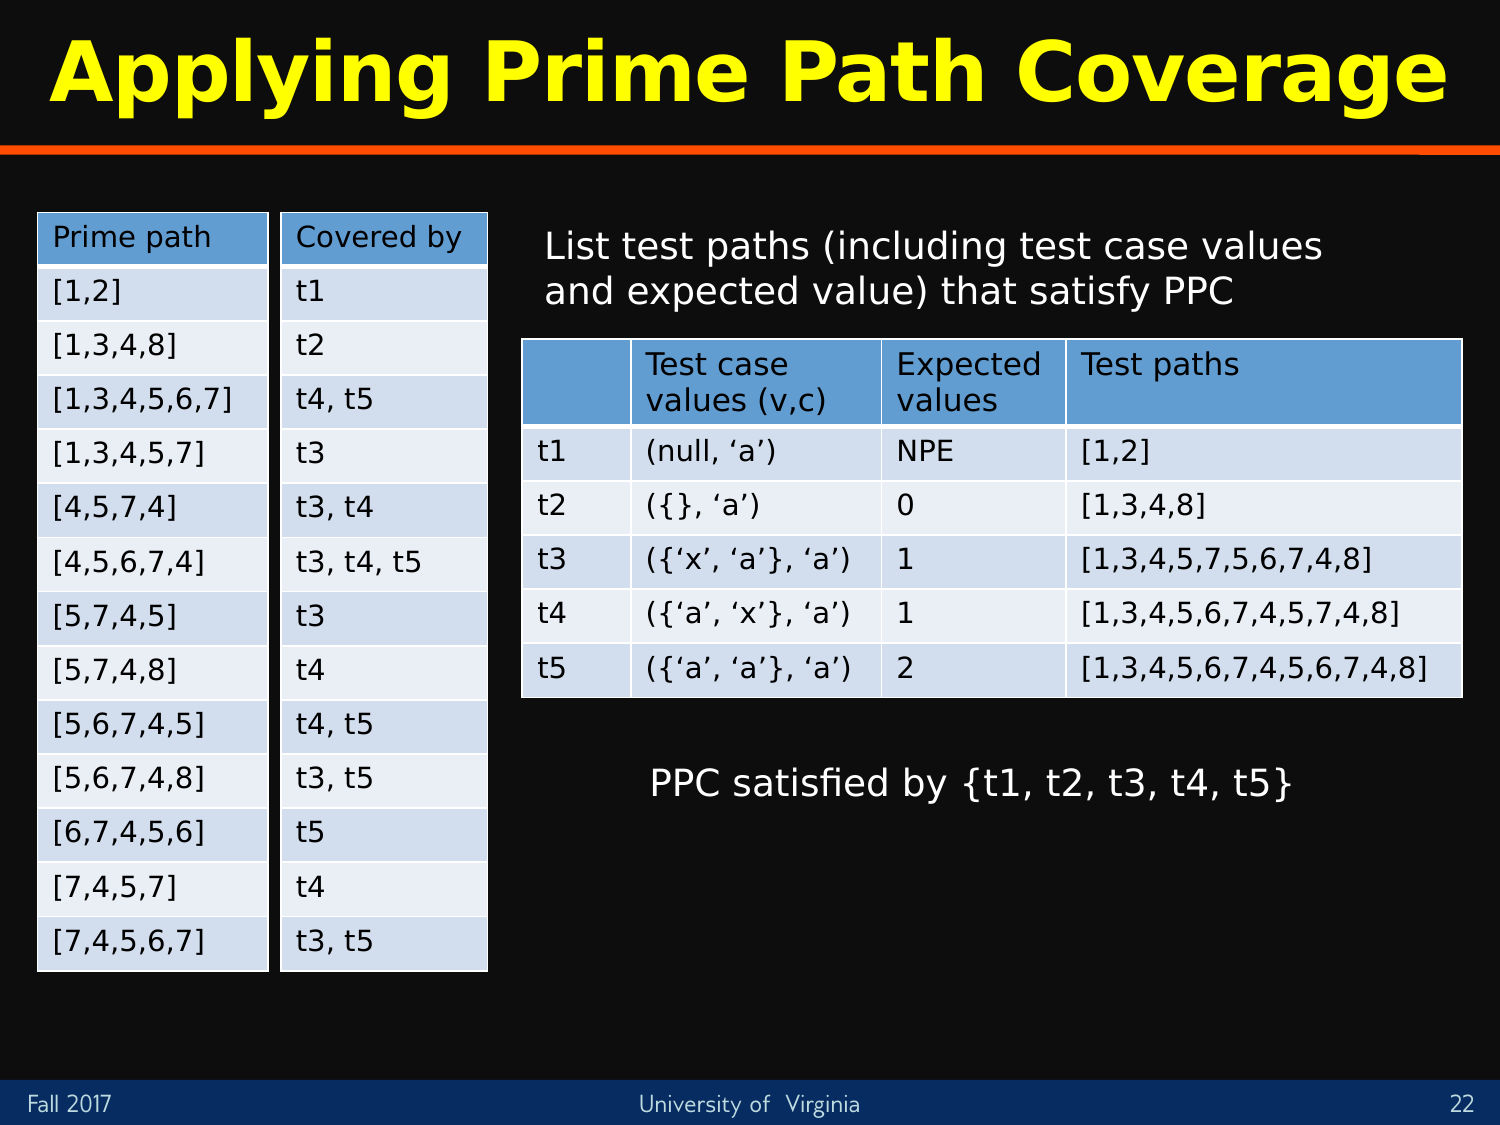

# Applying Prime Path Coverage
| Prime path |
| --- |
| [1,2] |
| [1,3,4,8] |
| [1,3,4,5,6,7] |
| [1,3,4,5,7] |
| [4,5,7,4] |
| [4,5,6,7,4] |
| [5,7,4,5] |
| [5,7,4,8] |
| [5,6,7,4,5] |
| [5,6,7,4,8] |
| [6,7,4,5,6] |
| [7,4,5,7] |
| [7,4,5,6,7] |
| Covered by |
| --- |
| t1 |
| t2 |
| t4, t5 |
| t3 |
| t3, t4 |
| t3, t4, t5 |
| t3 |
| t4 |
| t4, t5 |
| t3, t5 |
| t5 |
| t4 |
| t3, t5 |
List test paths (including test case values
and expected value) that satisfy PPC
|  | Test case values (v,c) | Expected values | Test paths |
| --- | --- | --- | --- |
| t1 | (null, ‘a’) | NPE | [1,2] |
| t2 | ({}, ‘a’) | 0 | [1,3,4,8] |
| t3 | ({‘x’, ‘a’}, ‘a’) | 1 | [1,3,4,5,7,5,6,7,4,8] |
| t4 | ({‘a’, ‘x’}, ‘a’) | 1 | [1,3,4,5,6,7,4,5,7,4,8] |
| t5 | ({‘a’, ‘a’}, ‘a’) | 2 | [1,3,4,5,6,7,4,5,6,7,4,8] |
PPC satisfied by {t1, t2, t3, t4, t5}